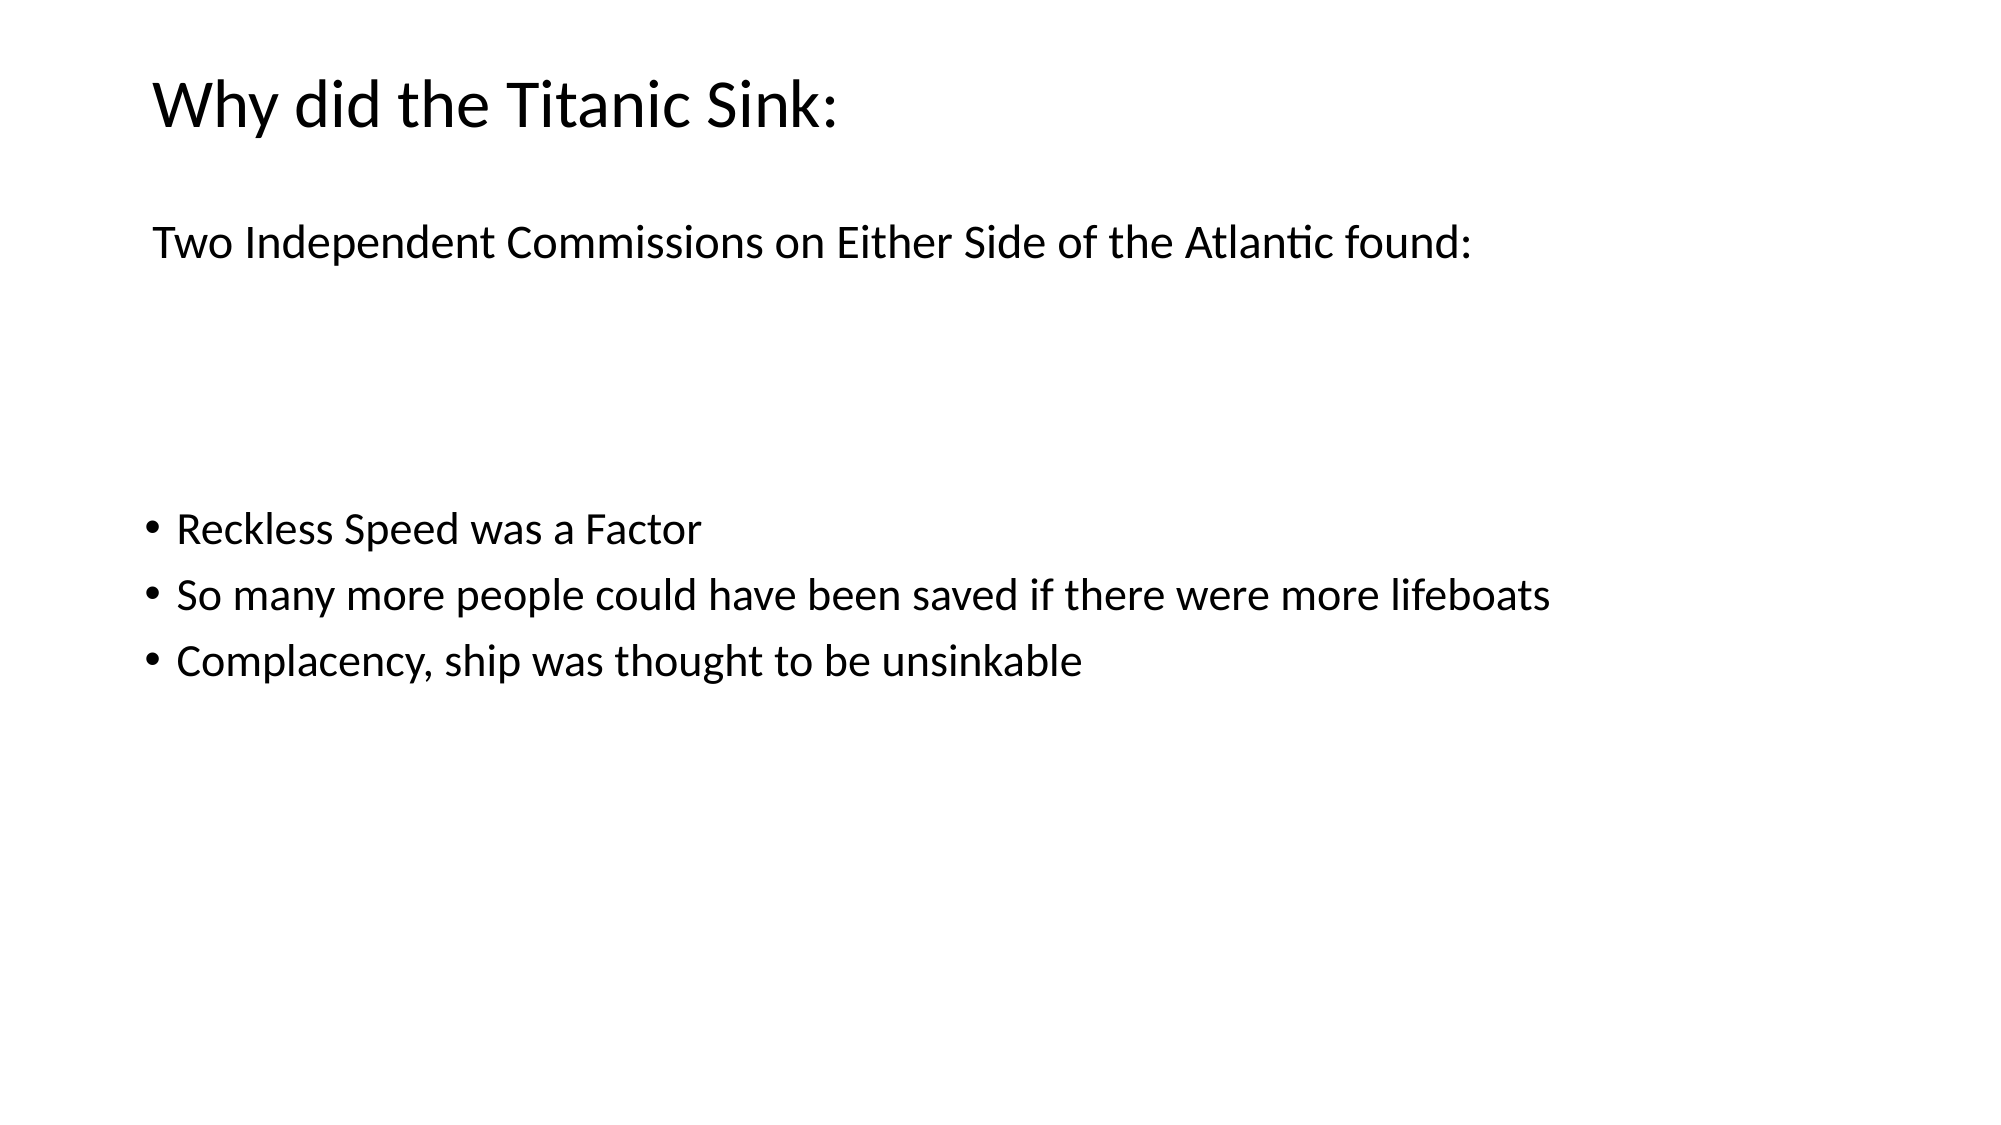

# Why did the Titanic Sink: Two Independent Commissions on Either Side of the Atlantic found:
Reckless Speed was a Factor
So many more people could have been saved if there were more lifeboats
Complacency, ship was thought to be unsinkable